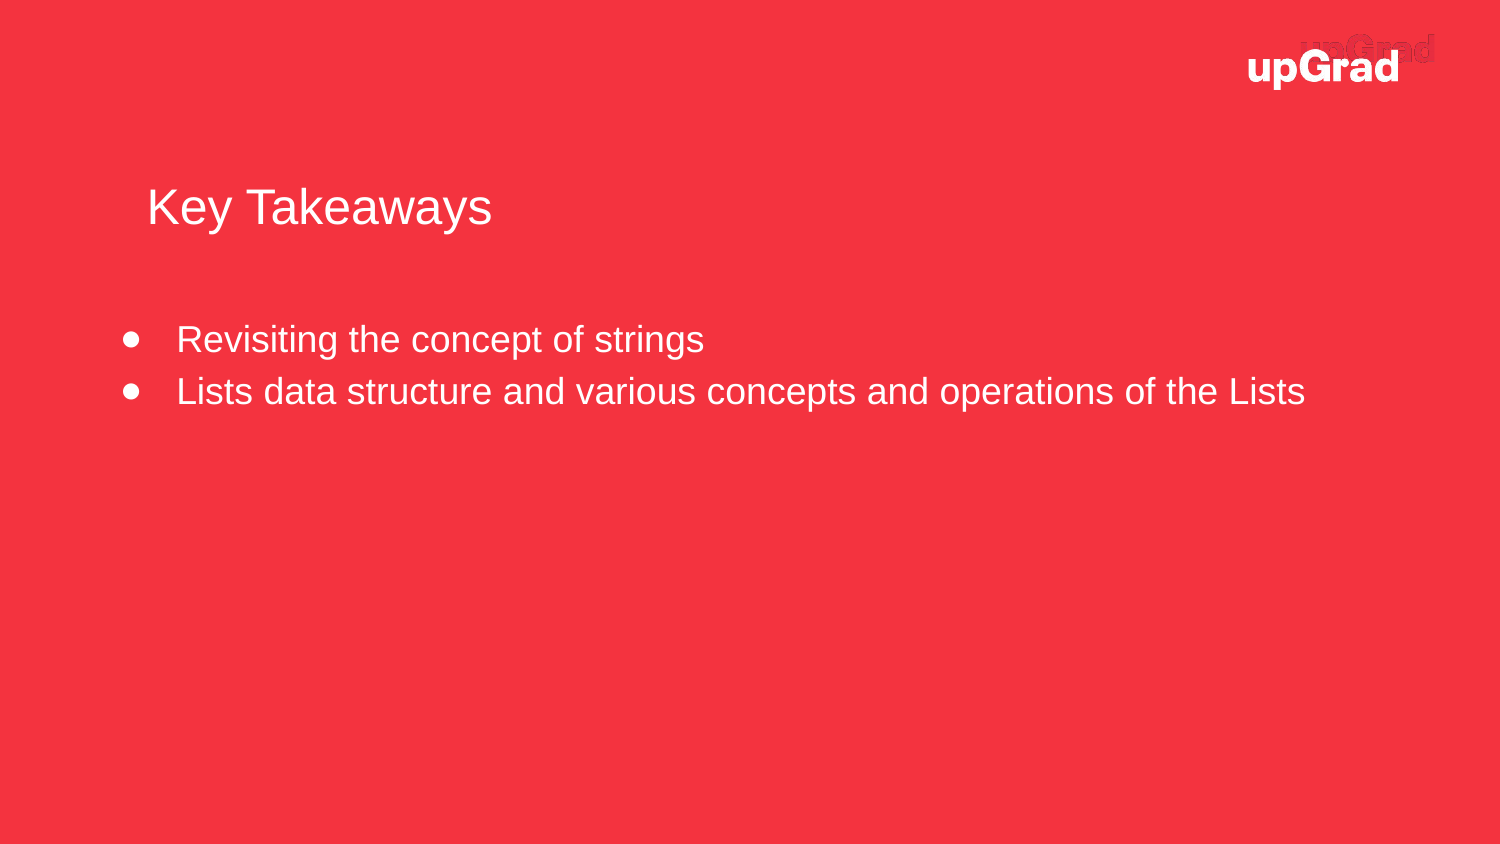

Key Takeaways
Revisiting the concept of strings
Lists data structure and various concepts and operations of the Lists